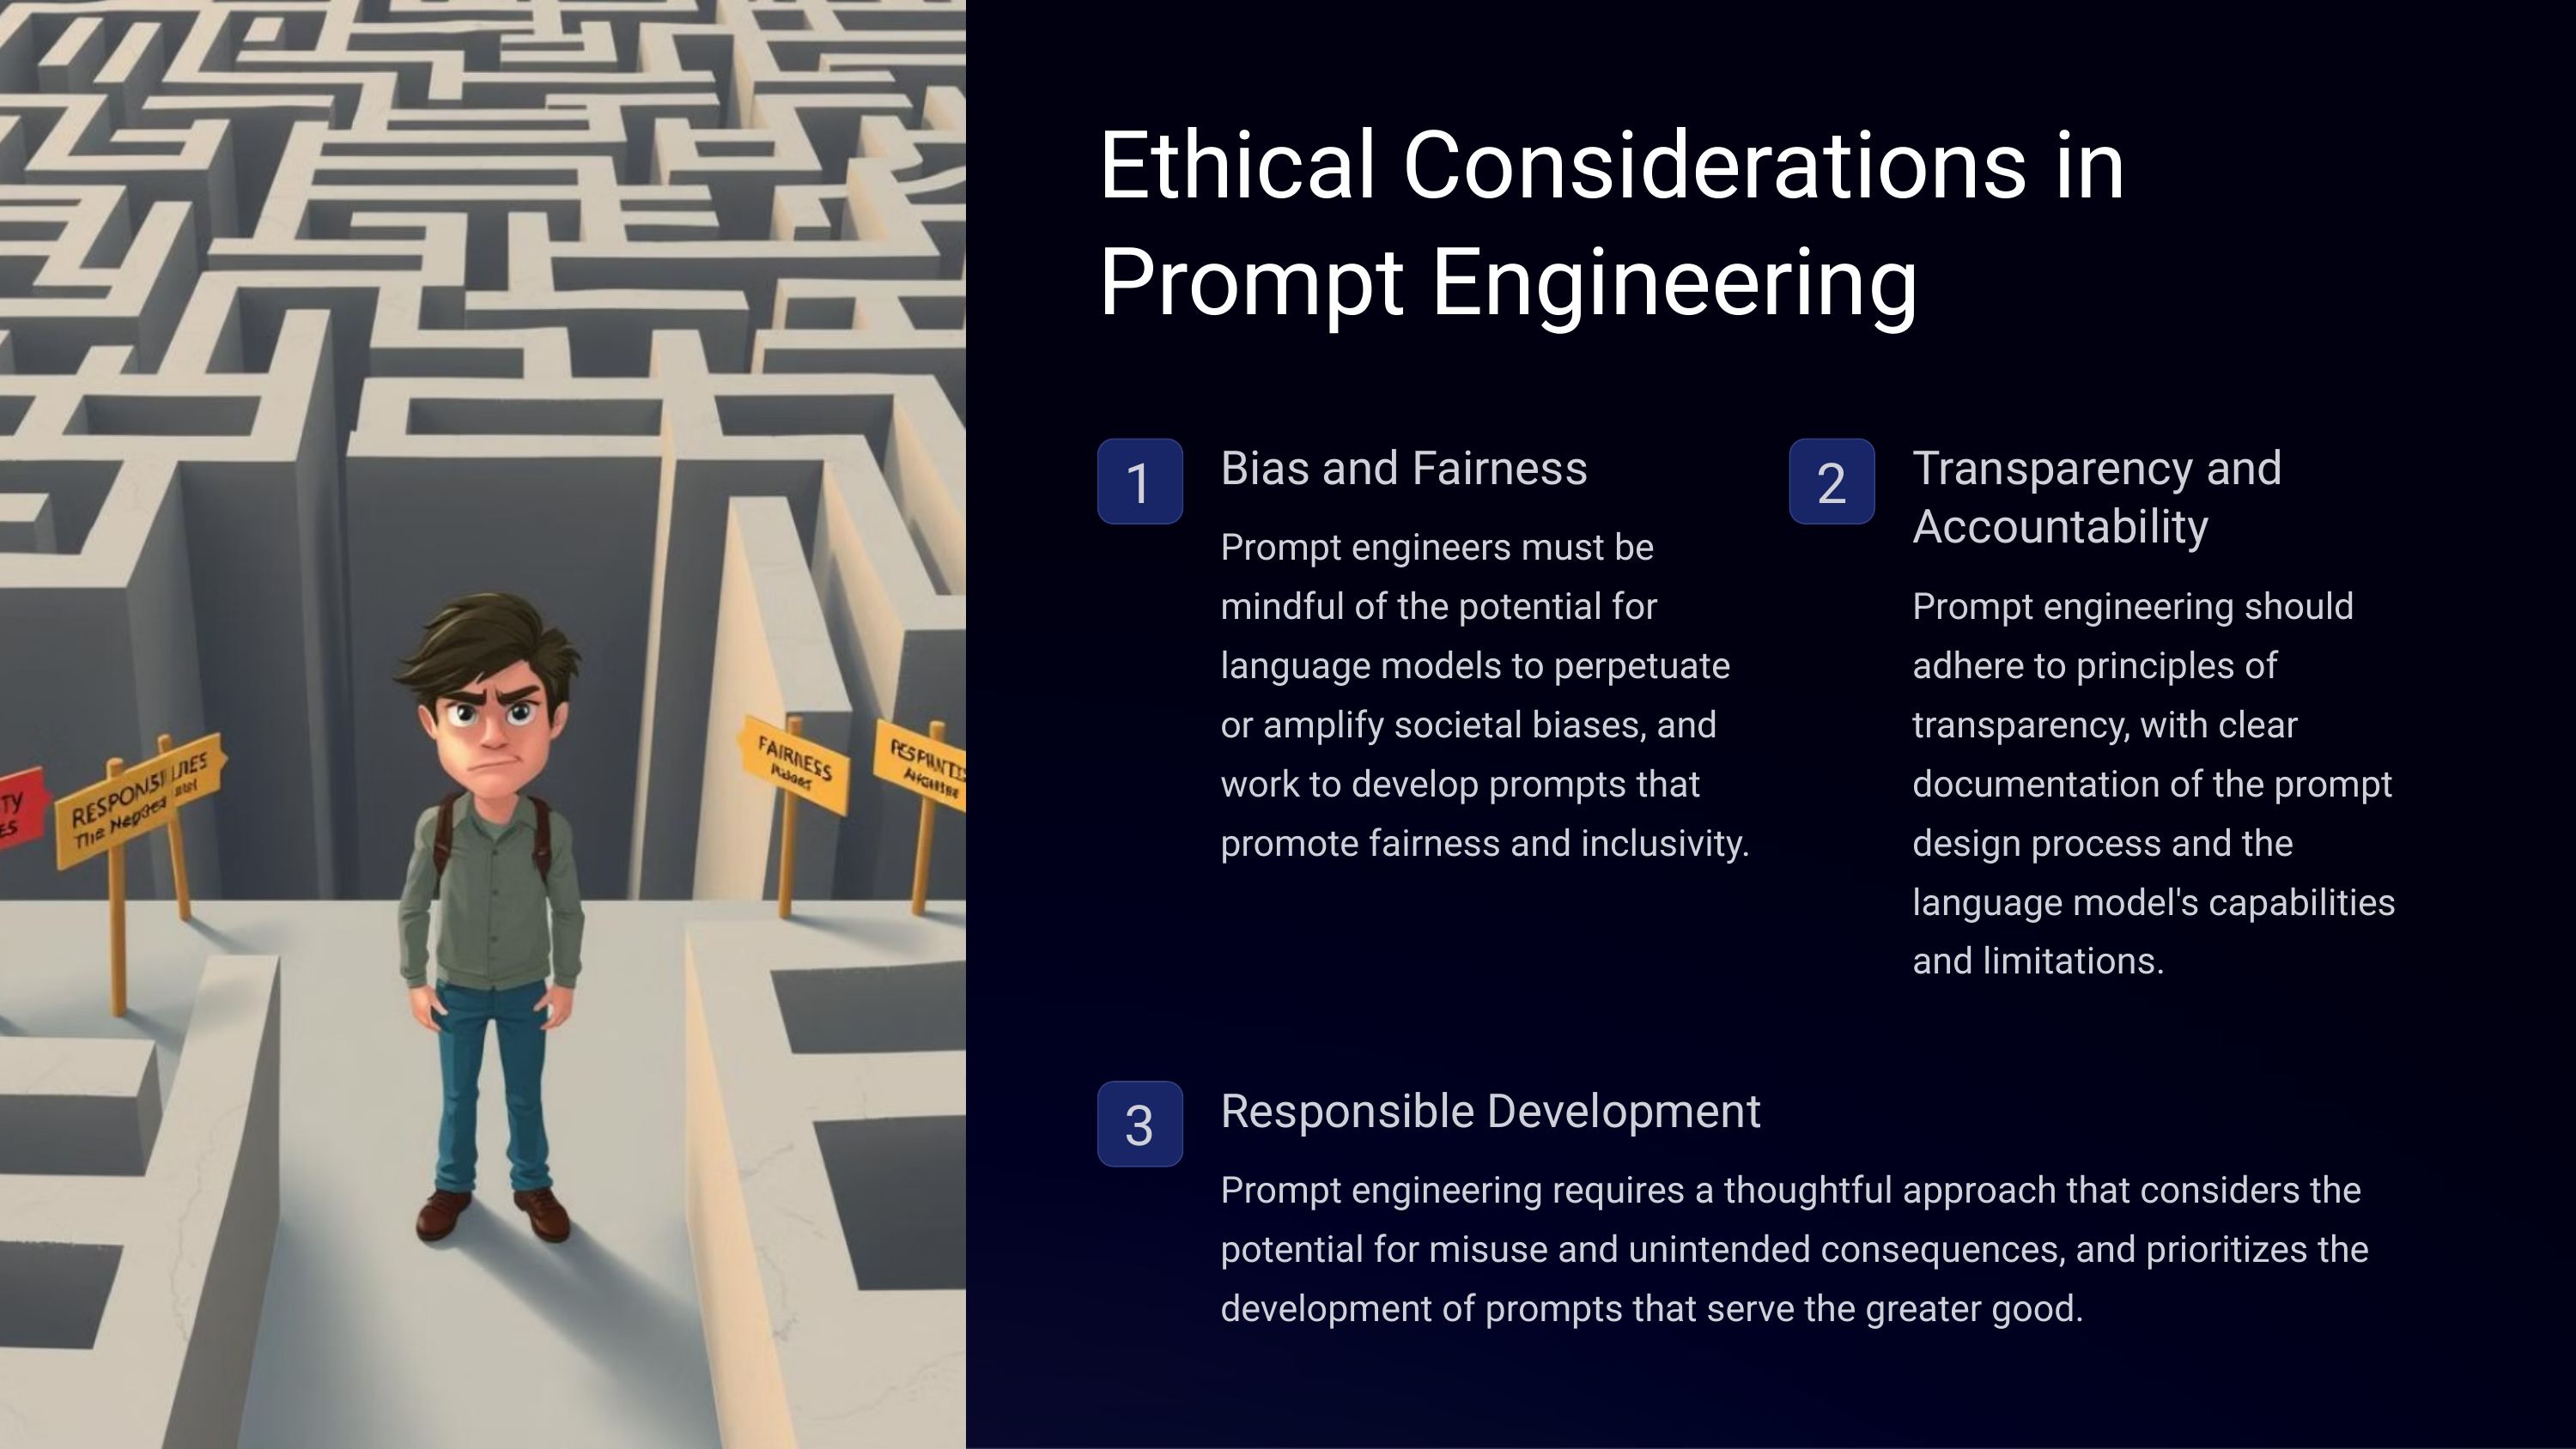

Ethical Considerations in Prompt Engineering
Bias and Fairness
Transparency and Accountability

1
2
Prompt engineers must be mindful of the potential for language models to perpetuate or amplify societal biases, and work to develop prompts that promote fairness and inclusivity.
Prompt engineering should adhere to principles of transparency, with clear documentation of the prompt design process and the language model's capabilities and limitations.
Responsible Development

3
Prompt engineering requires a thoughtful approach that considers the potential for misuse and unintended consequences, and prioritizes the development of prompts that serve the greater good.